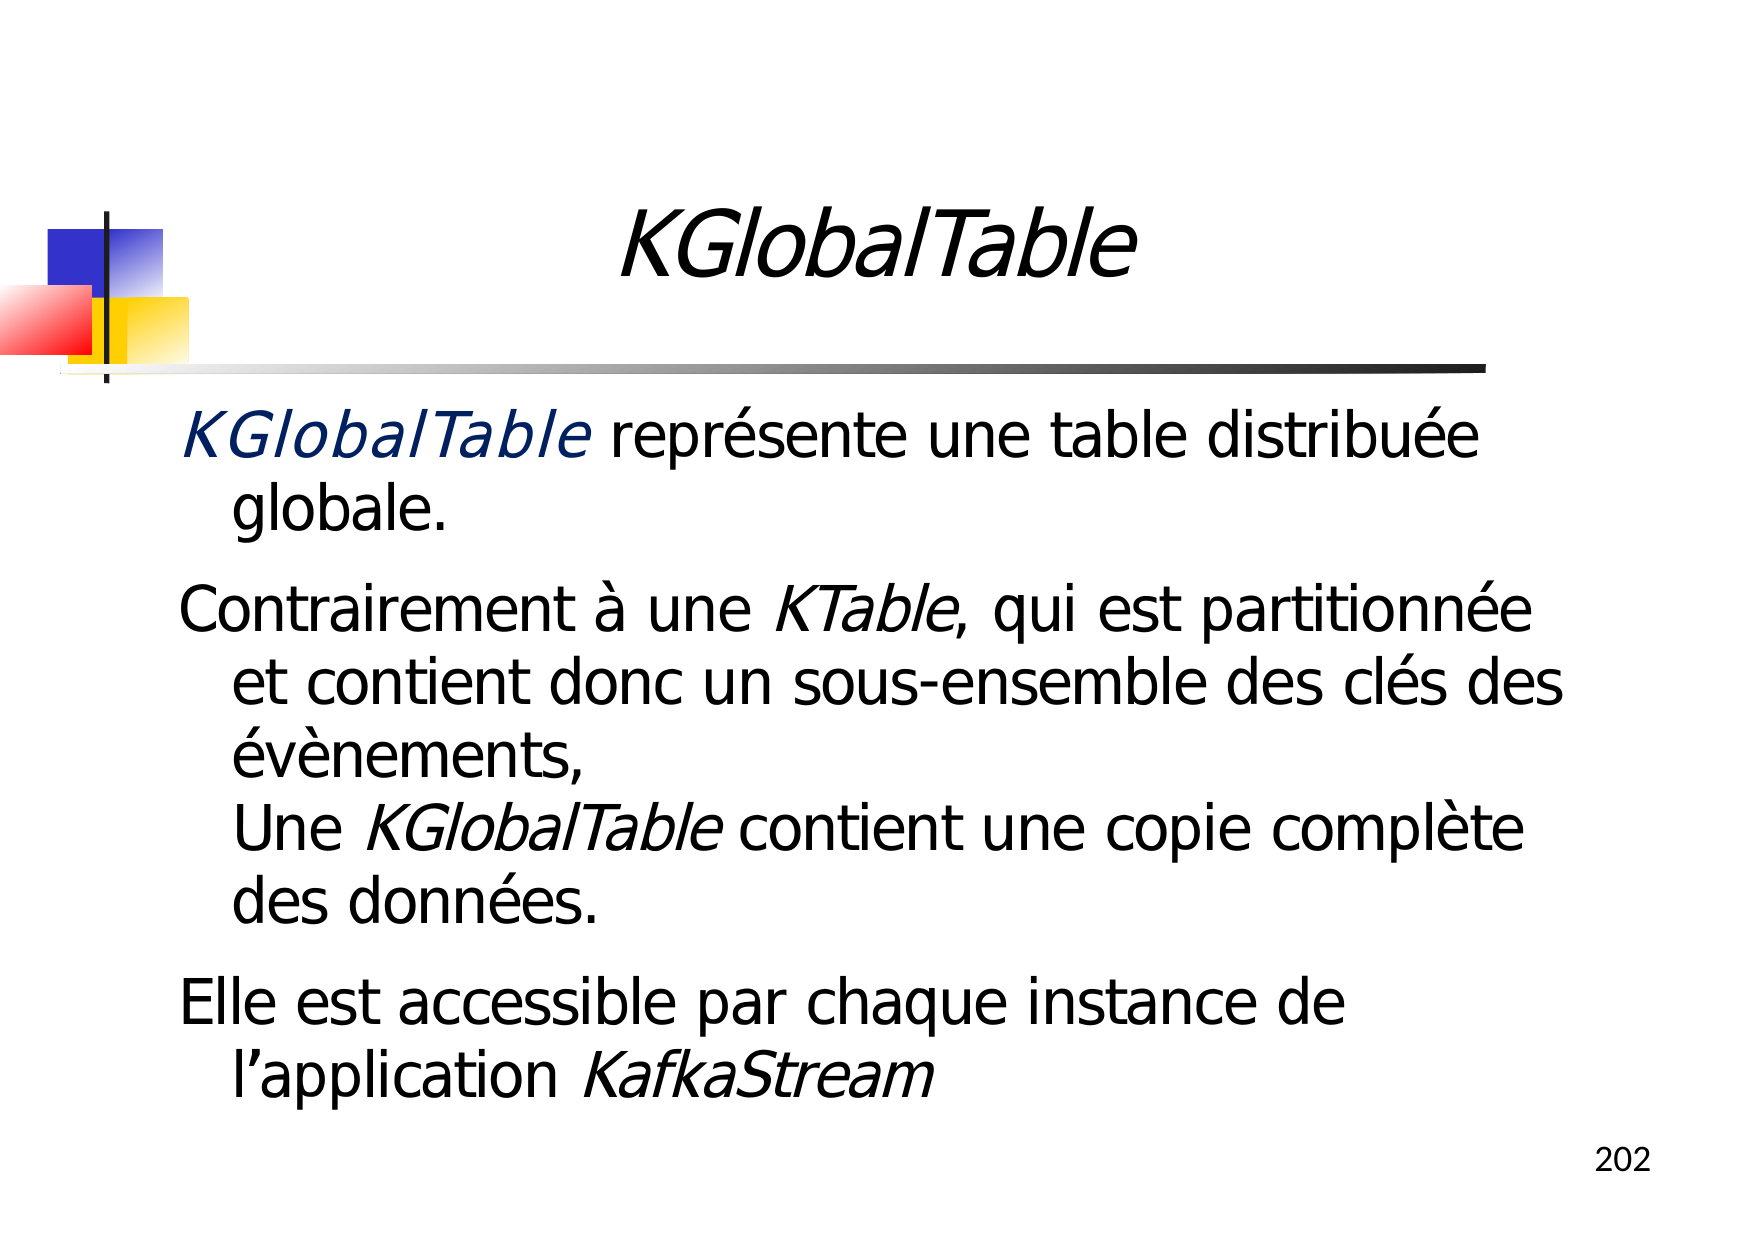

KGlobalTable
KGlobalTable représente une table distribuée globale.
Contrairement à une KTable, qui est partitionnée et contient donc un sous-ensemble des clés des évènements,
Une KGlobalTable contient une copie complète des données.
Elle est accessible par chaque instance de l’application KafkaStream